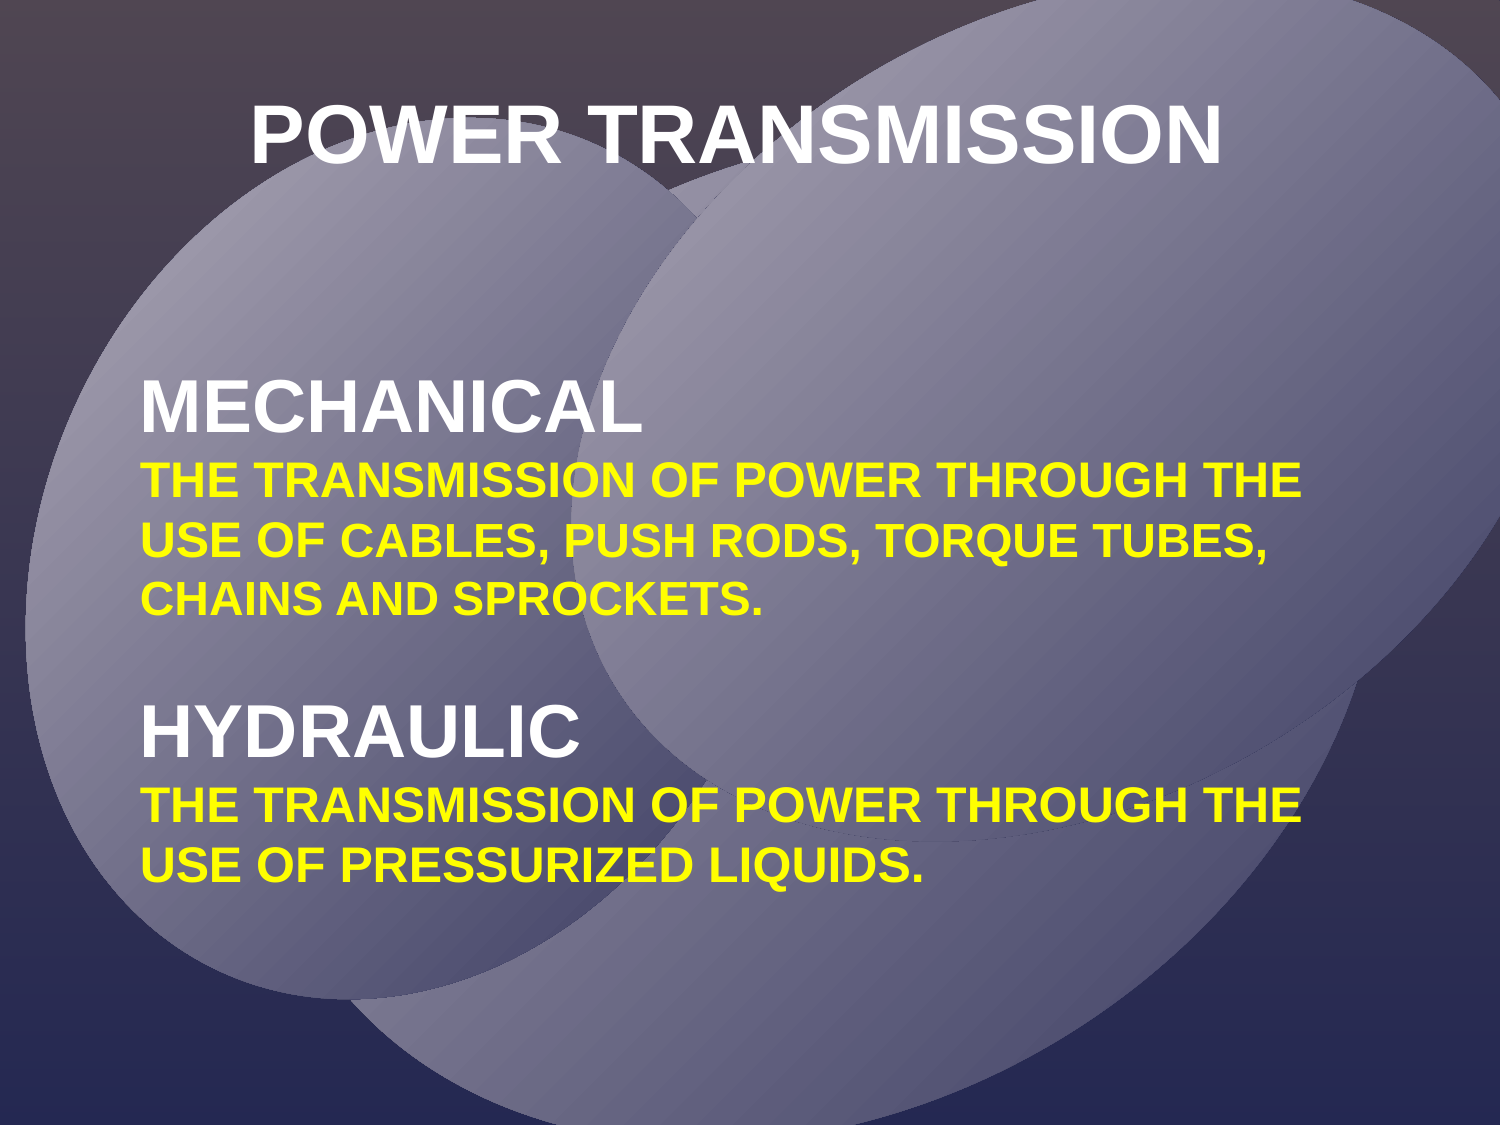

POWER TRANSMISSION
MECHANICAL
THE TRANSMISSION OF POWER THROUGH THE USE OF CABLES, PUSH RODS, TORQUE TUBES, CHAINS AND SPROCKETS.

HYDRAULIC
THE TRANSMISSION OF POWER THROUGH THE USE OF PRESSURIZED LIQUIDS.